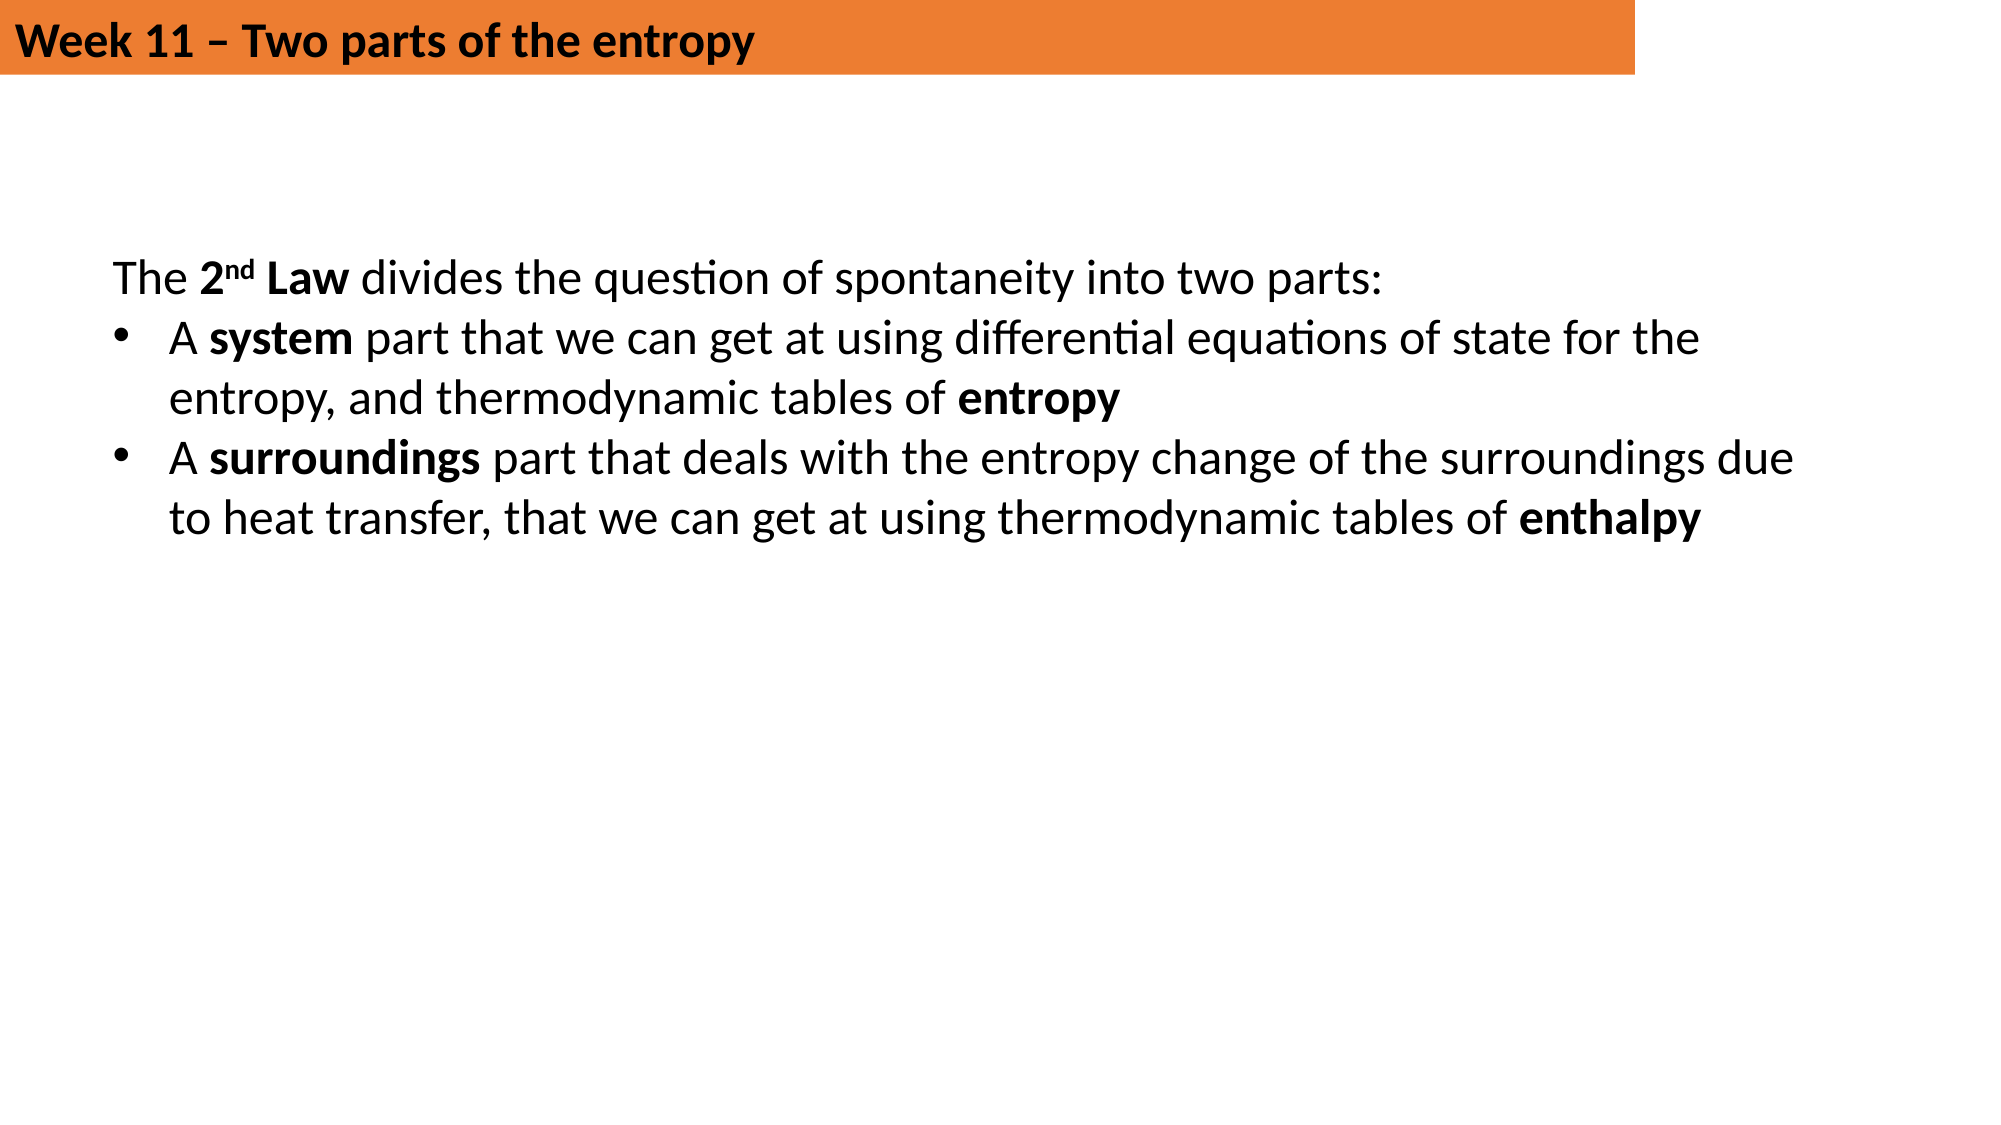

Week 11 – Two parts of the entropy
The 2nd Law divides the question of spontaneity into two parts:
A system part that we can get at using differential equations of state for the entropy, and thermodynamic tables of entropy
A surroundings part that deals with the entropy change of the surroundings due to heat transfer, that we can get at using thermodynamic tables of enthalpy